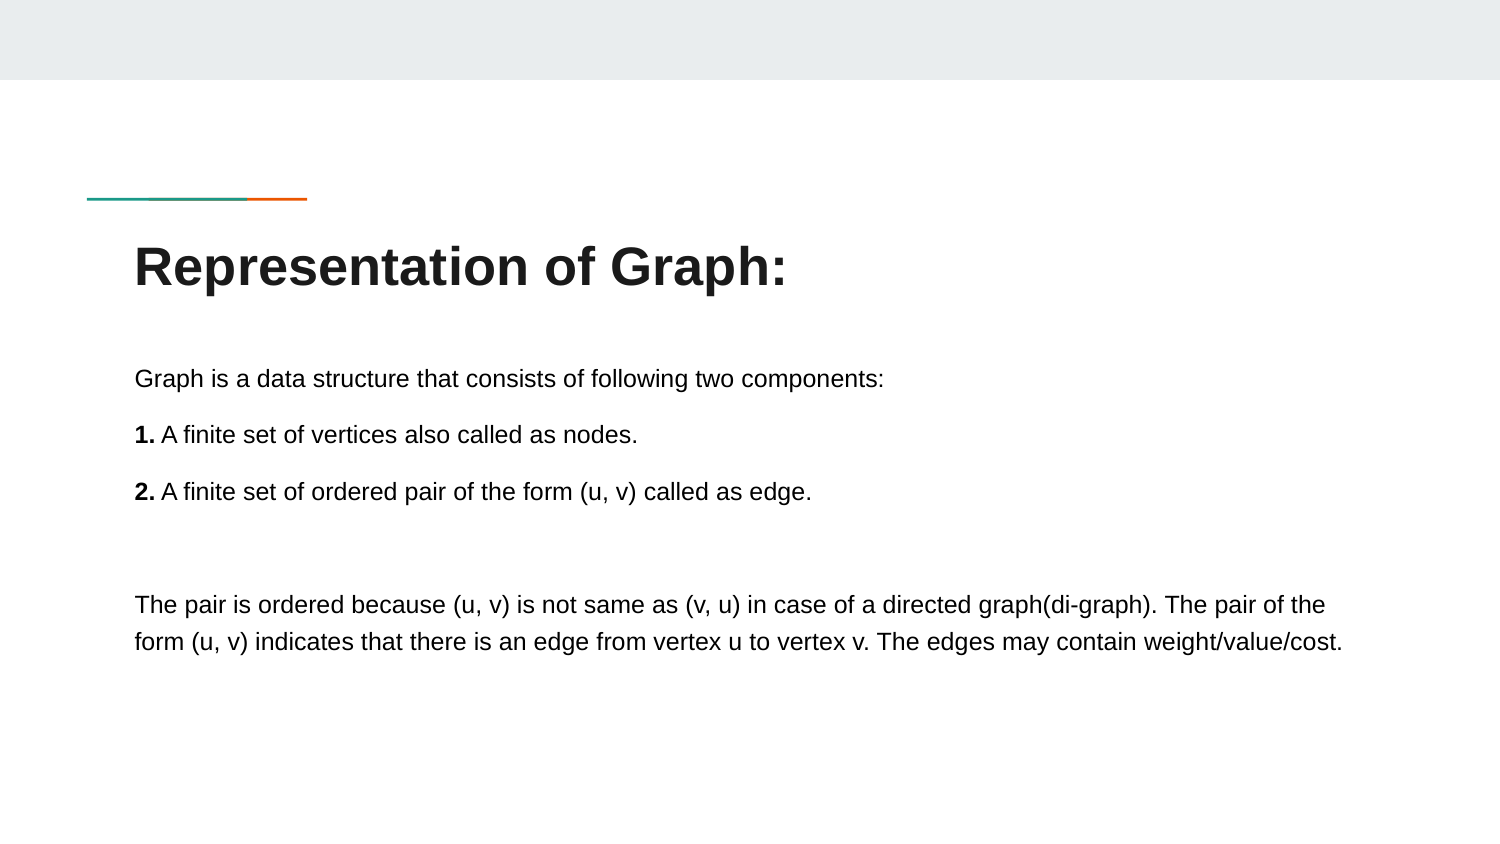

# Representation of Graph:
Graph is a data structure that consists of following two components:
1. A finite set of vertices also called as nodes.
2. A finite set of ordered pair of the form (u, v) called as edge.

The pair is ordered because (u, v) is not same as (v, u) in case of a directed graph(di-graph). The pair of the form (u, v) indicates that there is an edge from vertex u to vertex v. The edges may contain weight/value/cost.